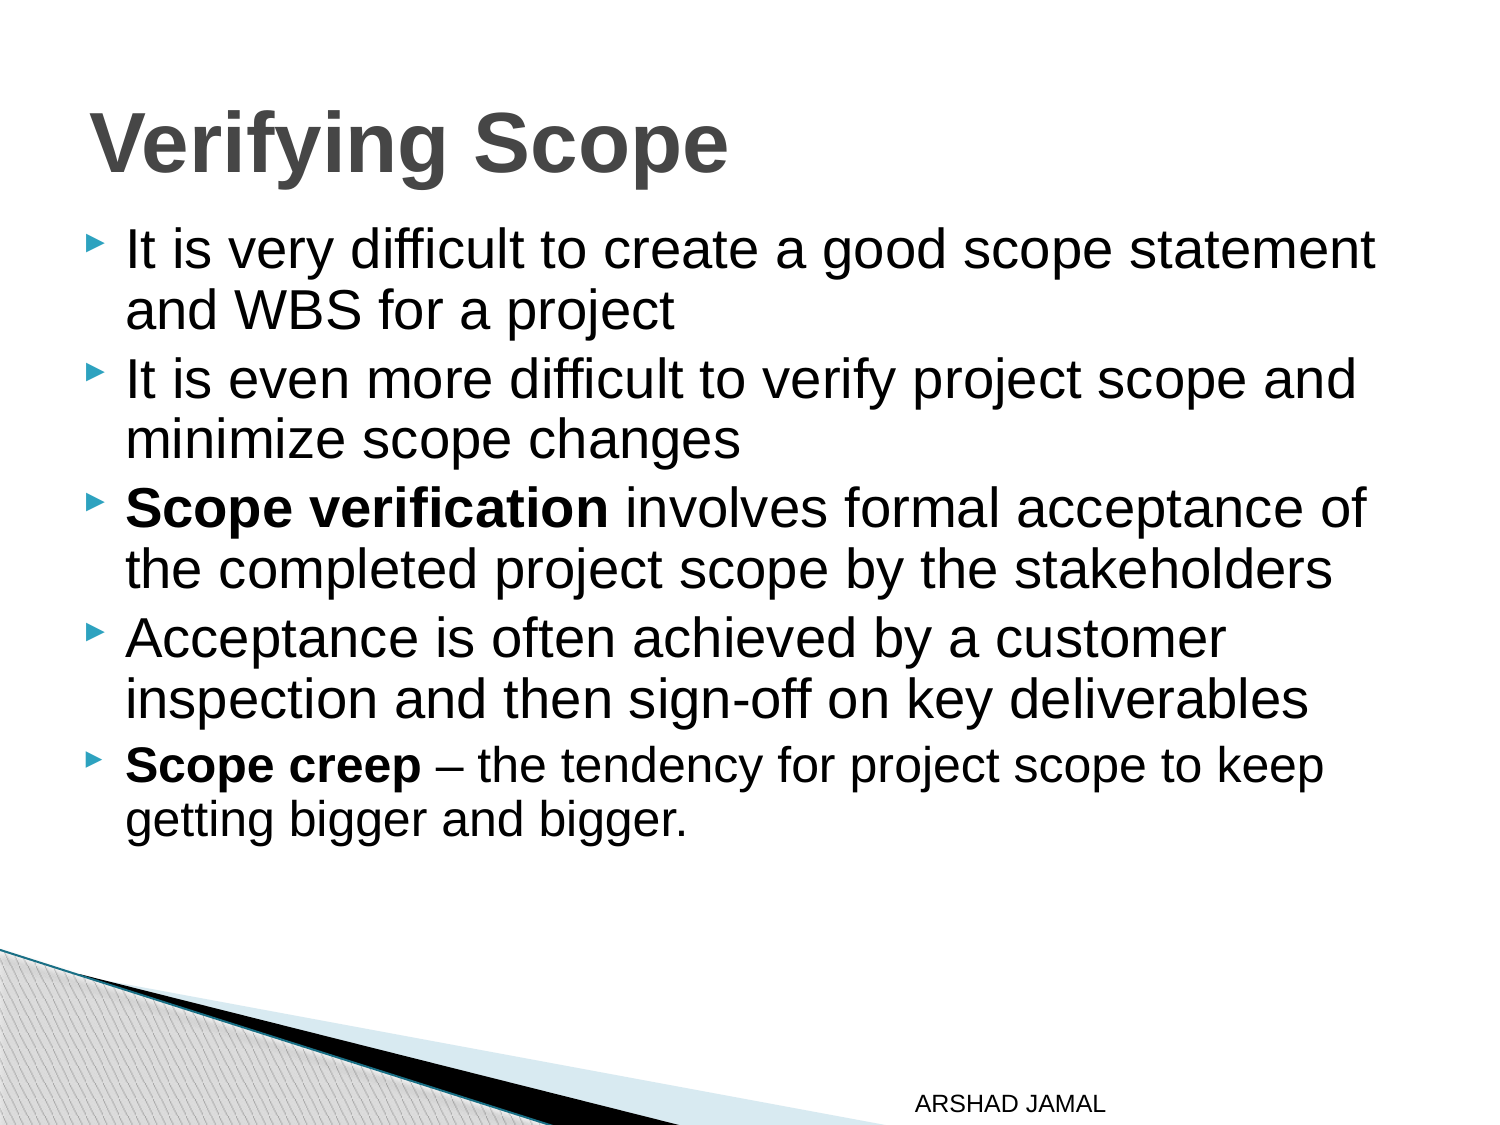

# Verifying Scope
It is very difficult to create a good scope statement and WBS for a project
It is even more difficult to verify project scope and minimize scope changes
Scope verification involves formal acceptance of the completed project scope by the stakeholders
Acceptance is often achieved by a customer inspection and then sign-off on key deliverables
Scope creep – the tendency for project scope to keep getting bigger and bigger.